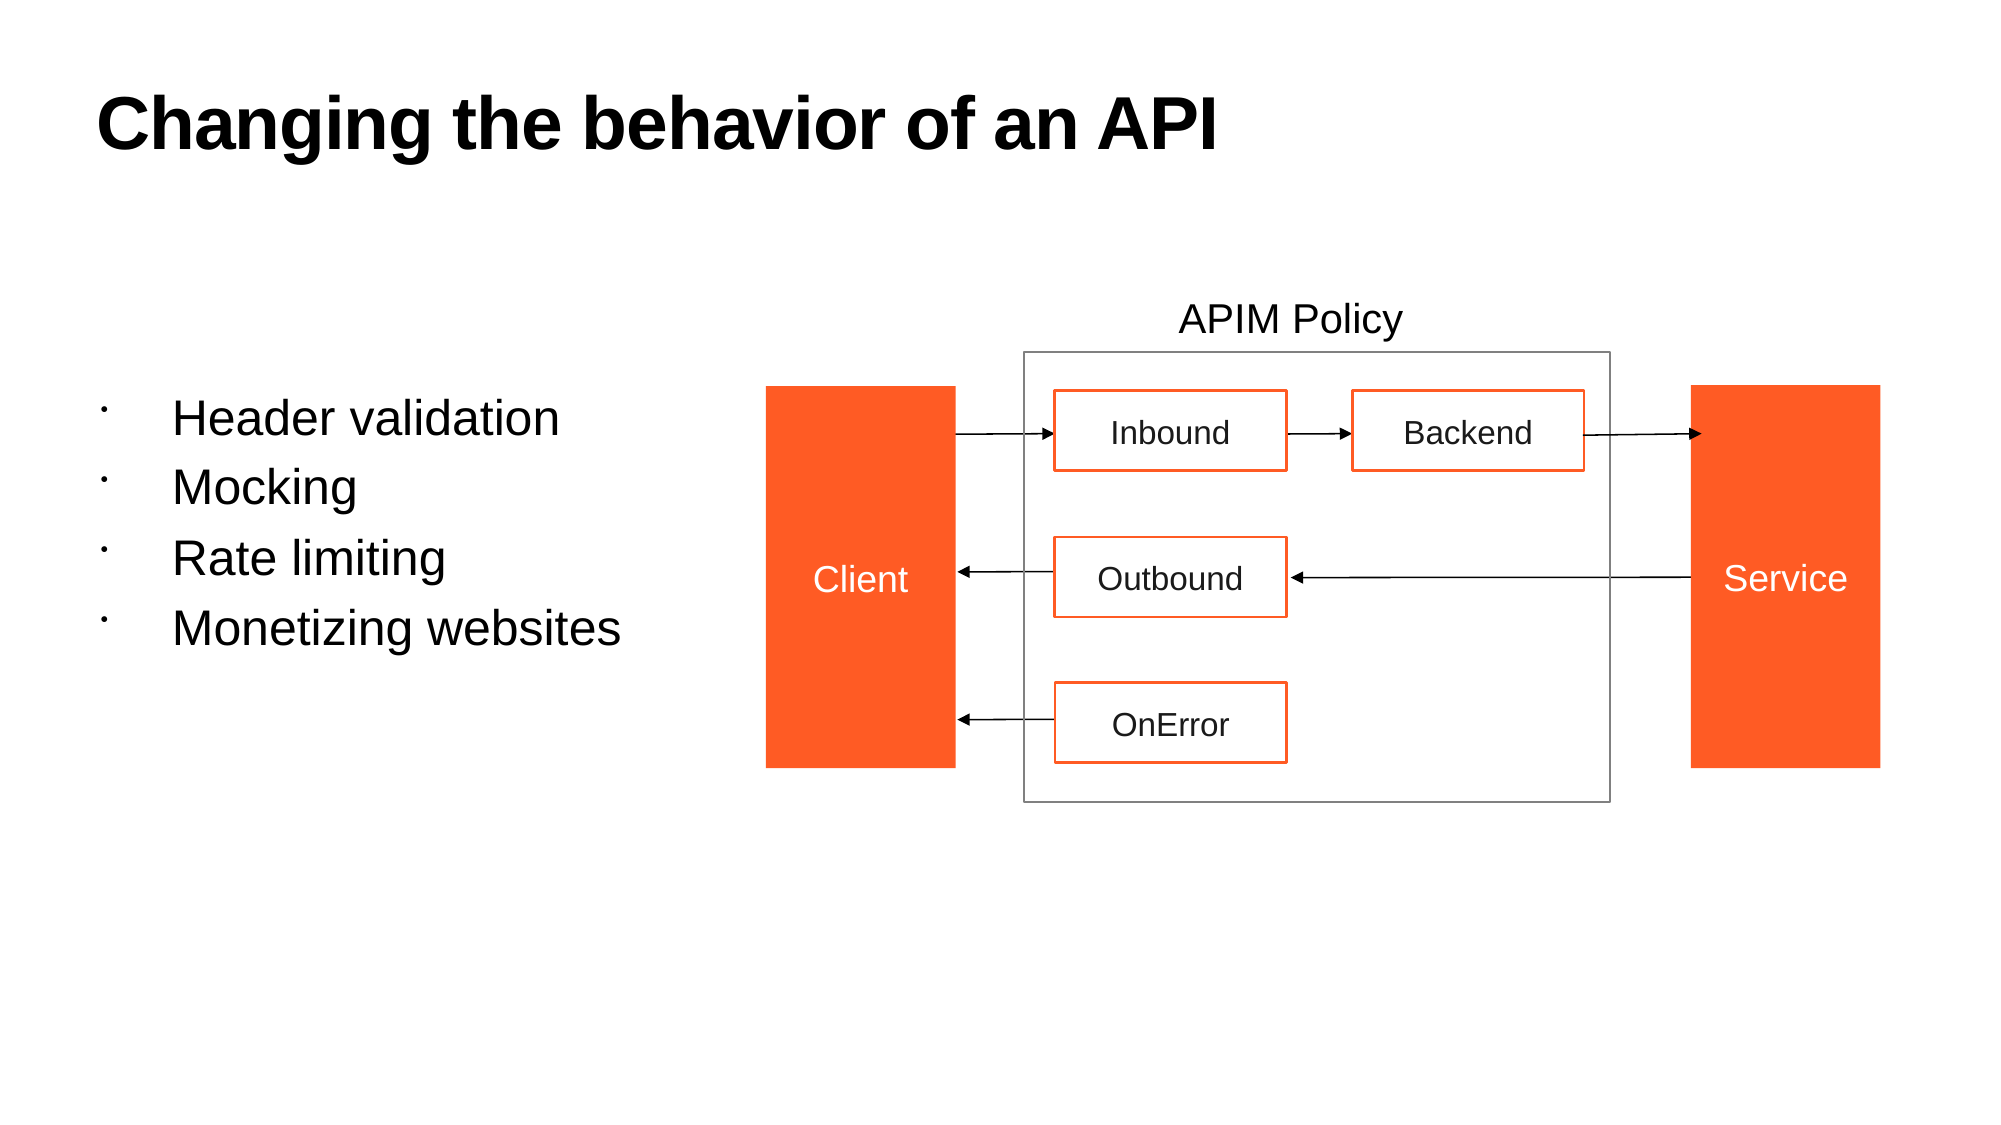

# Changing the behavior of an API
APIM Policy

Header validation
Mocking
Rate limiting
Monetizing websites
Service
Client
Inbound
Backend
Outbound
OnError